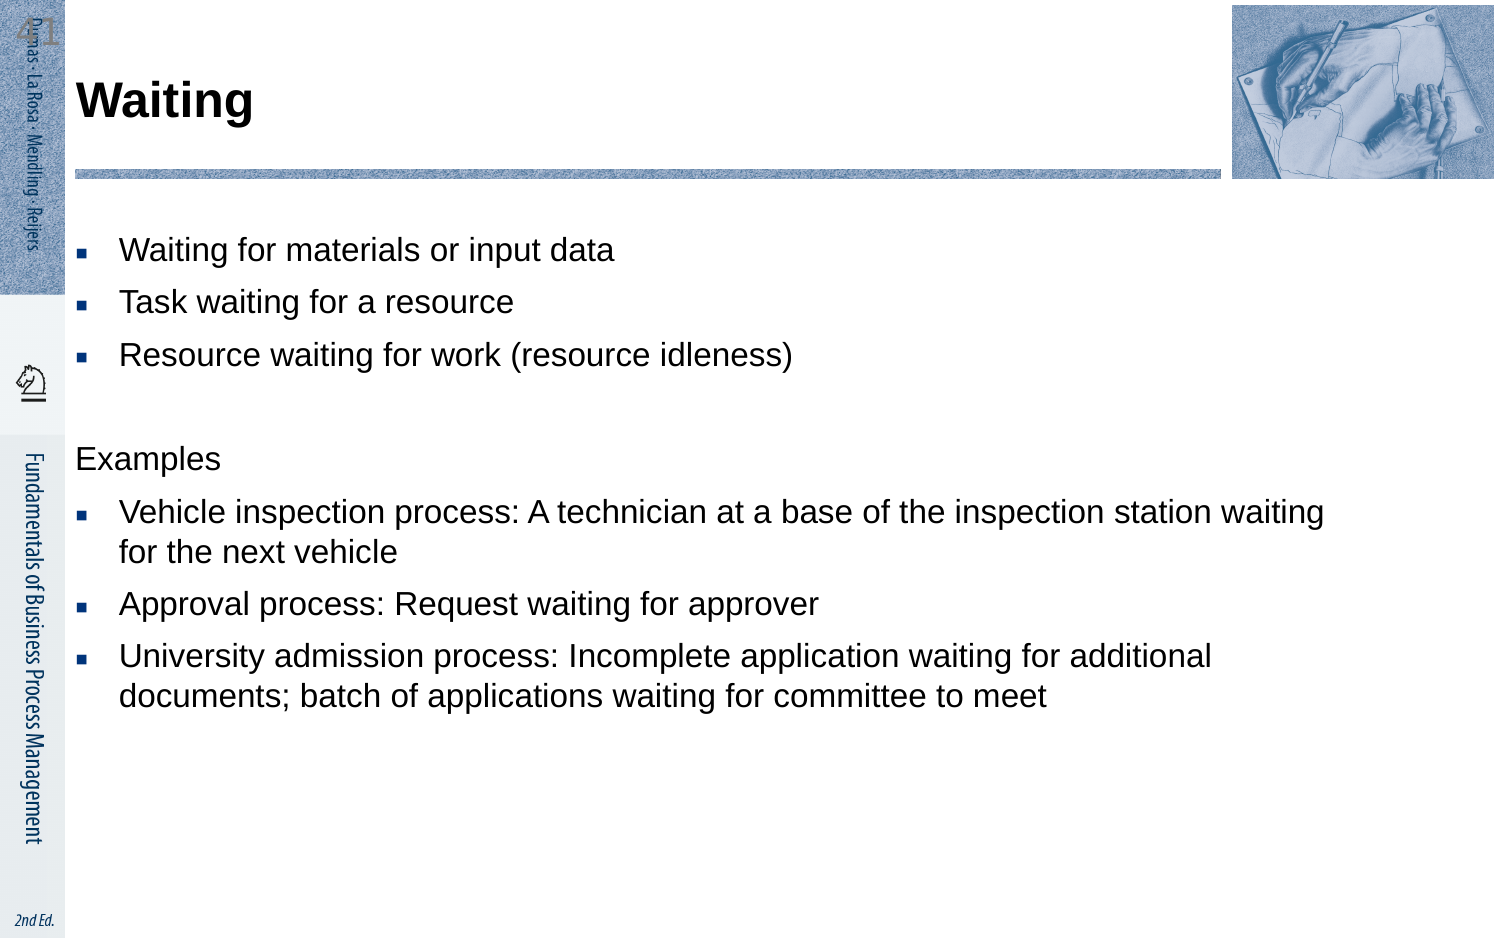

41
# Waiting
Waiting for materials or input data
Task waiting for a resource
Resource waiting for work (resource idleness)

Examples
Vehicle inspection process: A technician at a base of the inspection station waiting for the next vehicle
Approval process: Request waiting for approver
University admission process: Incomplete application waiting for additional documents; batch of applications waiting for committee to meet